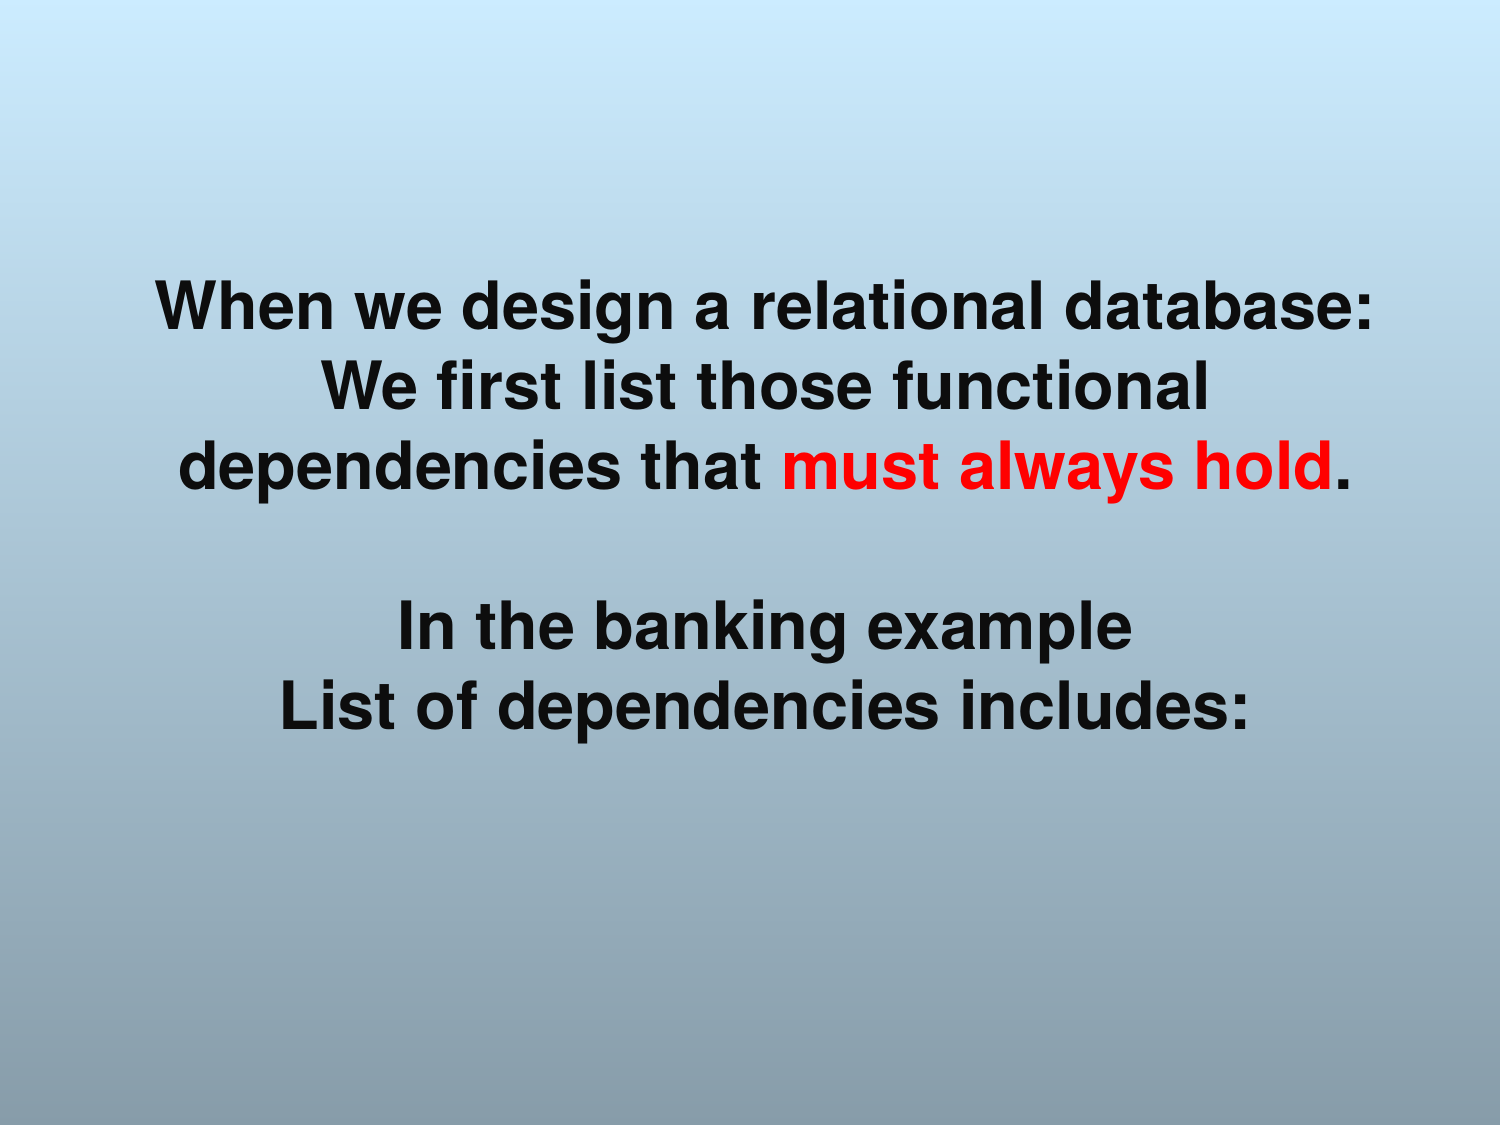

# When we design a relational database: We first list those functional dependencies that must always hold. In the banking example List of dependencies includes: